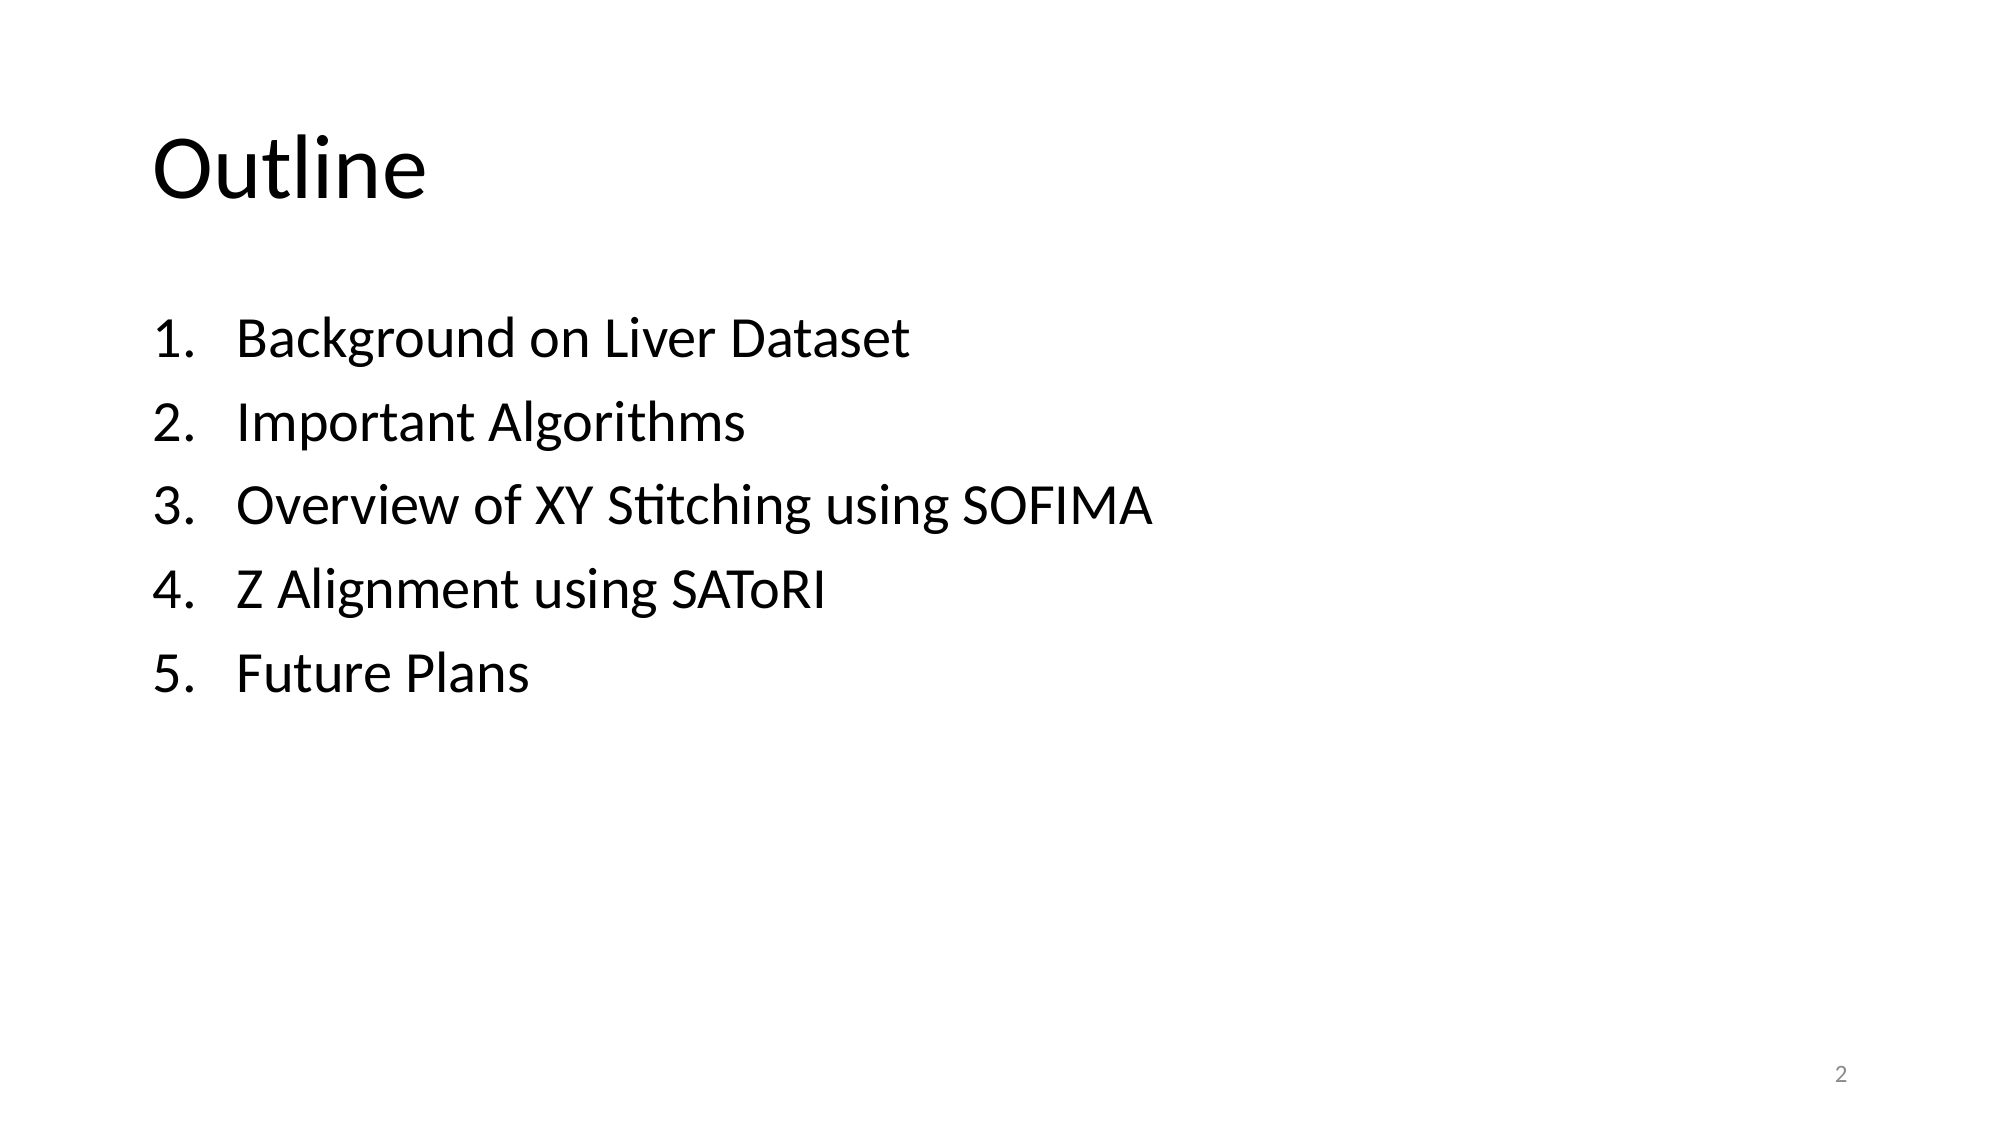

# Outline
Background on Liver Dataset
Important Algorithms
Overview of XY Stitching using SOFIMA
Z Alignment using SAToRI
Future Plans
2